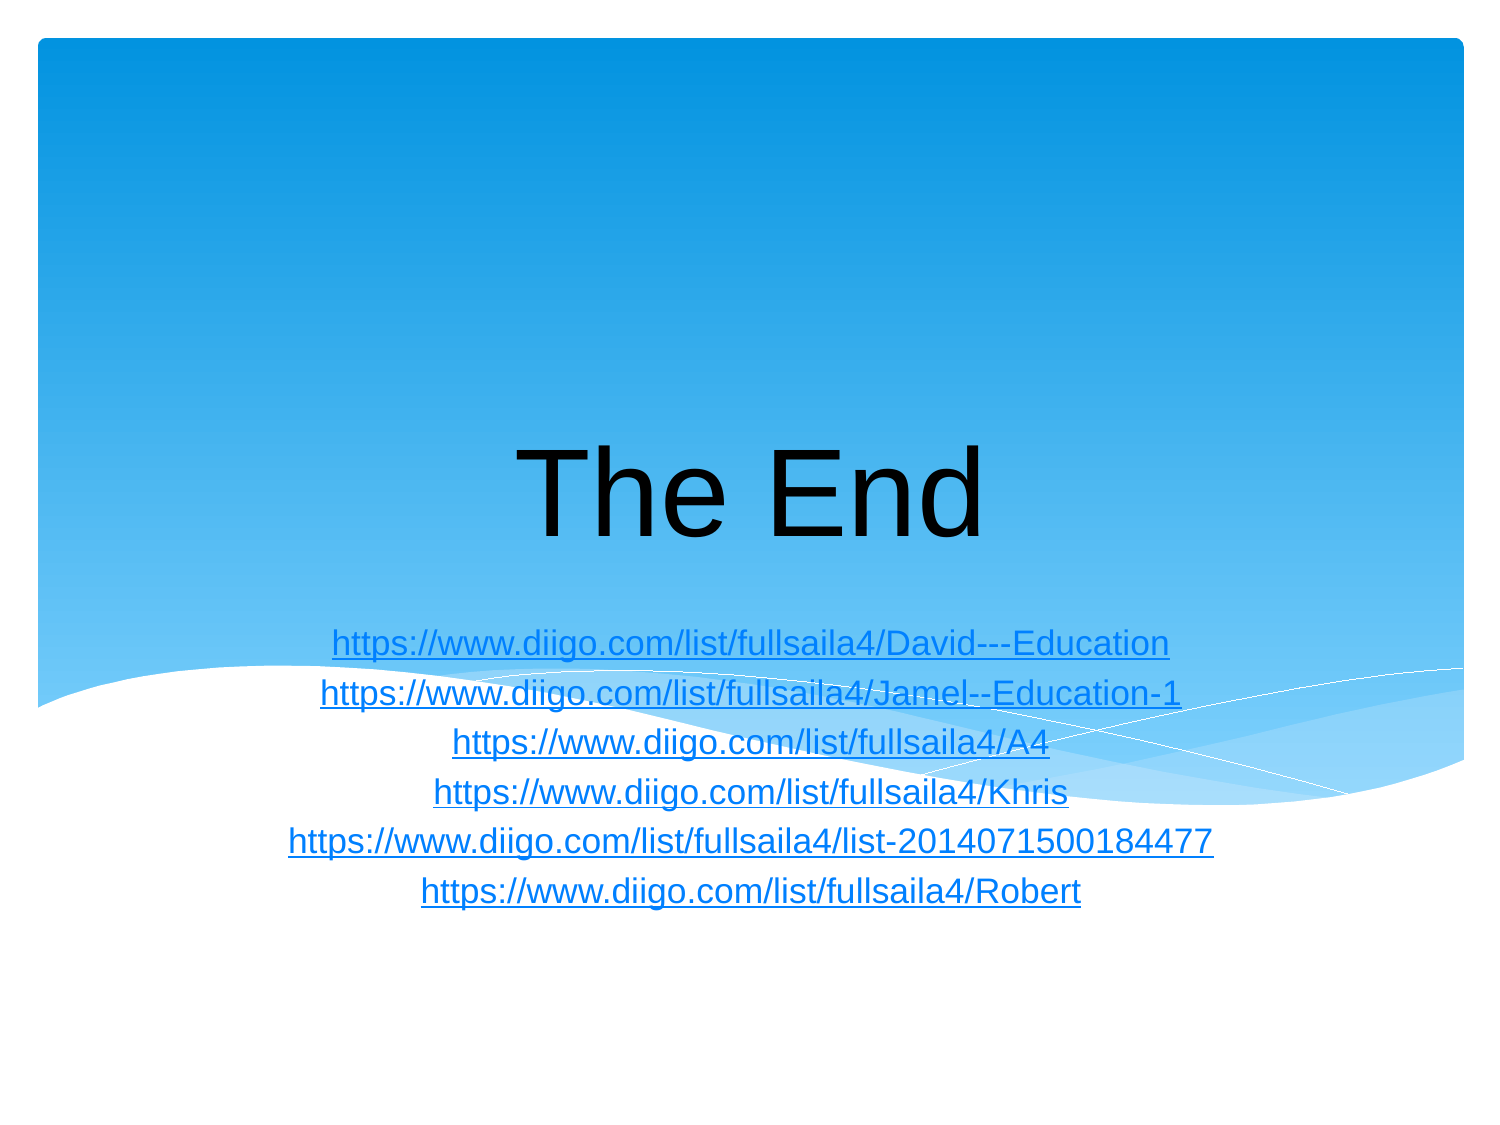

# The End
https://www.diigo.com/list/fullsaila4/David---Education
https://www.diigo.com/list/fullsaila4/Jamel--Education-1
https://www.diigo.com/list/fullsaila4/A4
https://www.diigo.com/list/fullsaila4/Khris
https://www.diigo.com/list/fullsaila4/list-2014071500184477
https://www.diigo.com/list/fullsaila4/Robert